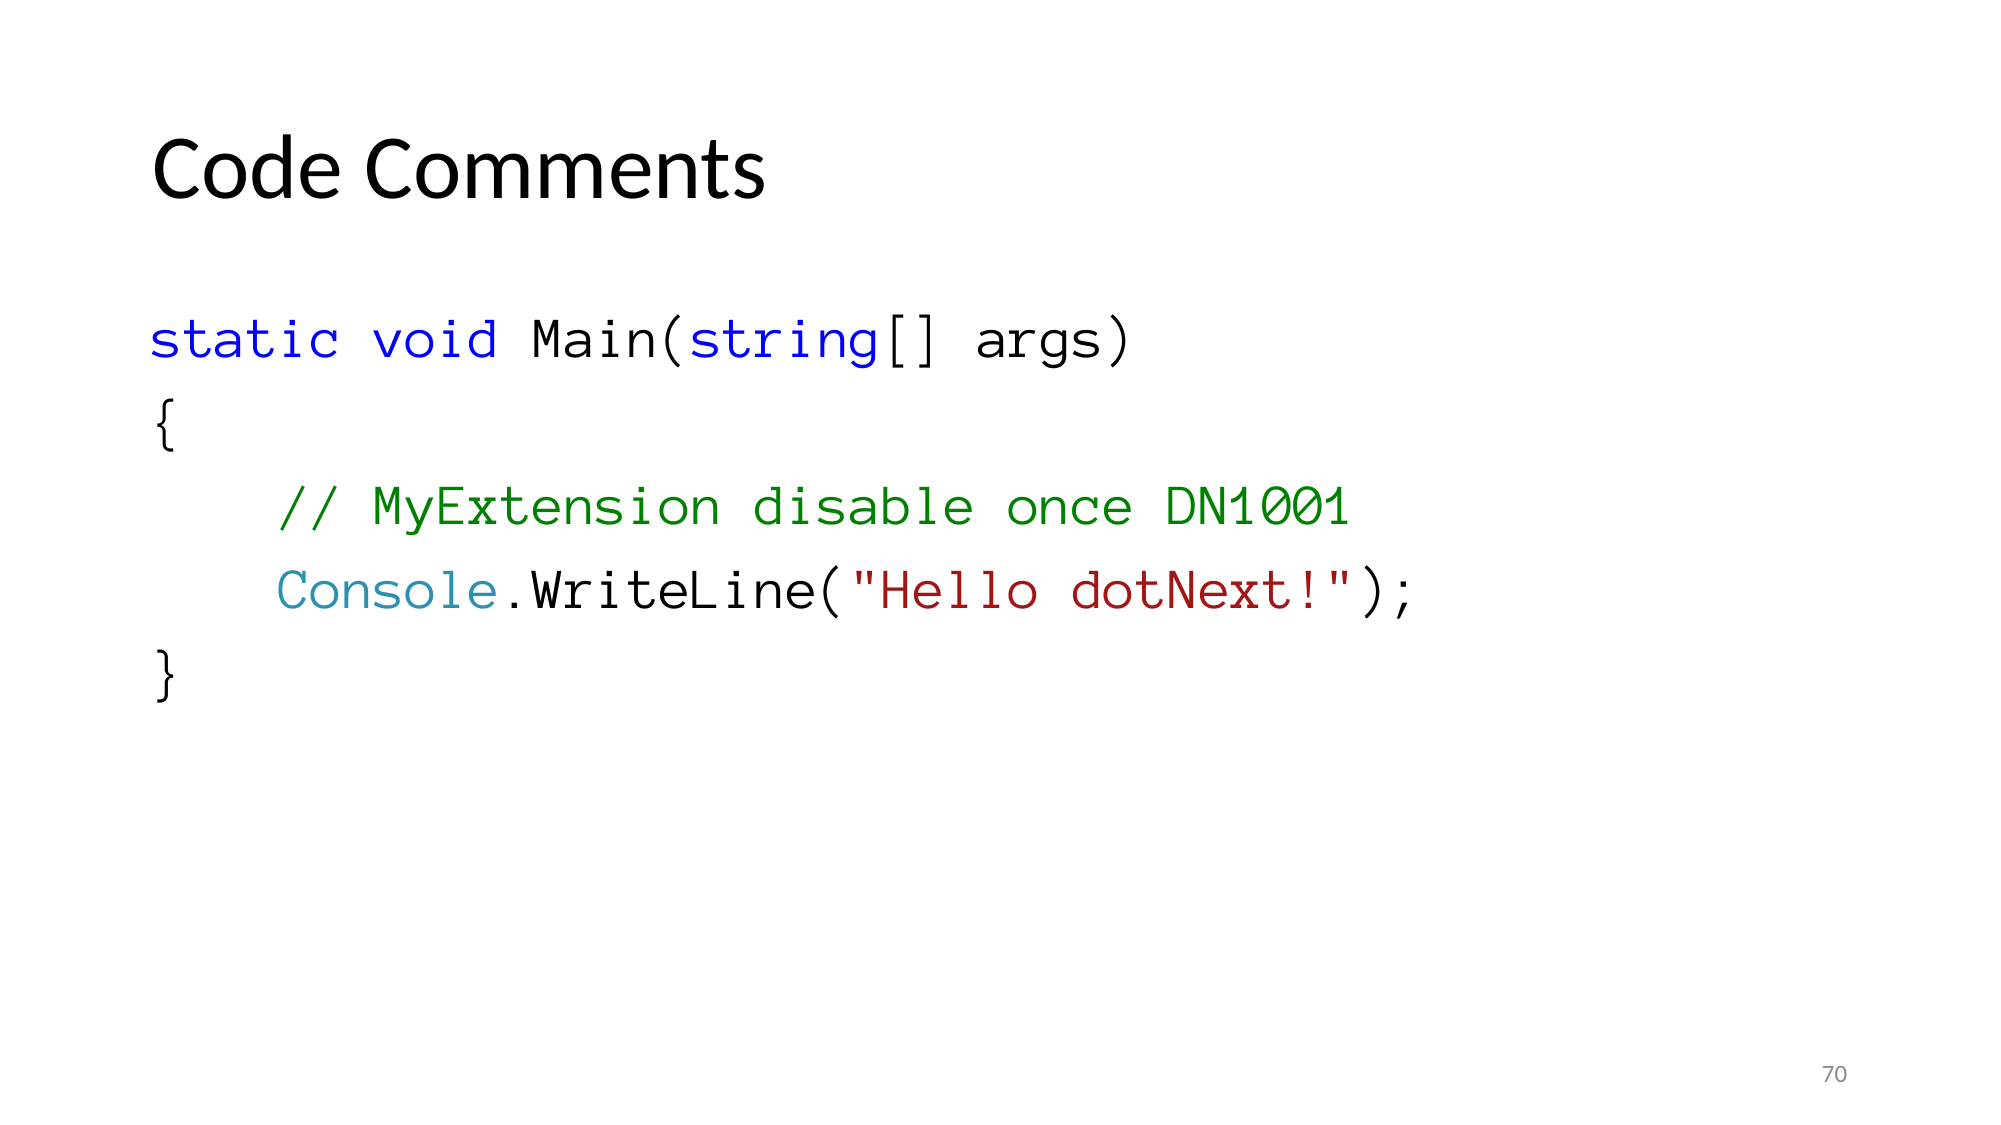

# Code Comments
static void Main(string[] args)
{
    // MyExtension disable once DN1001
    Console.WriteLine("Hello dotNext!");
}
70